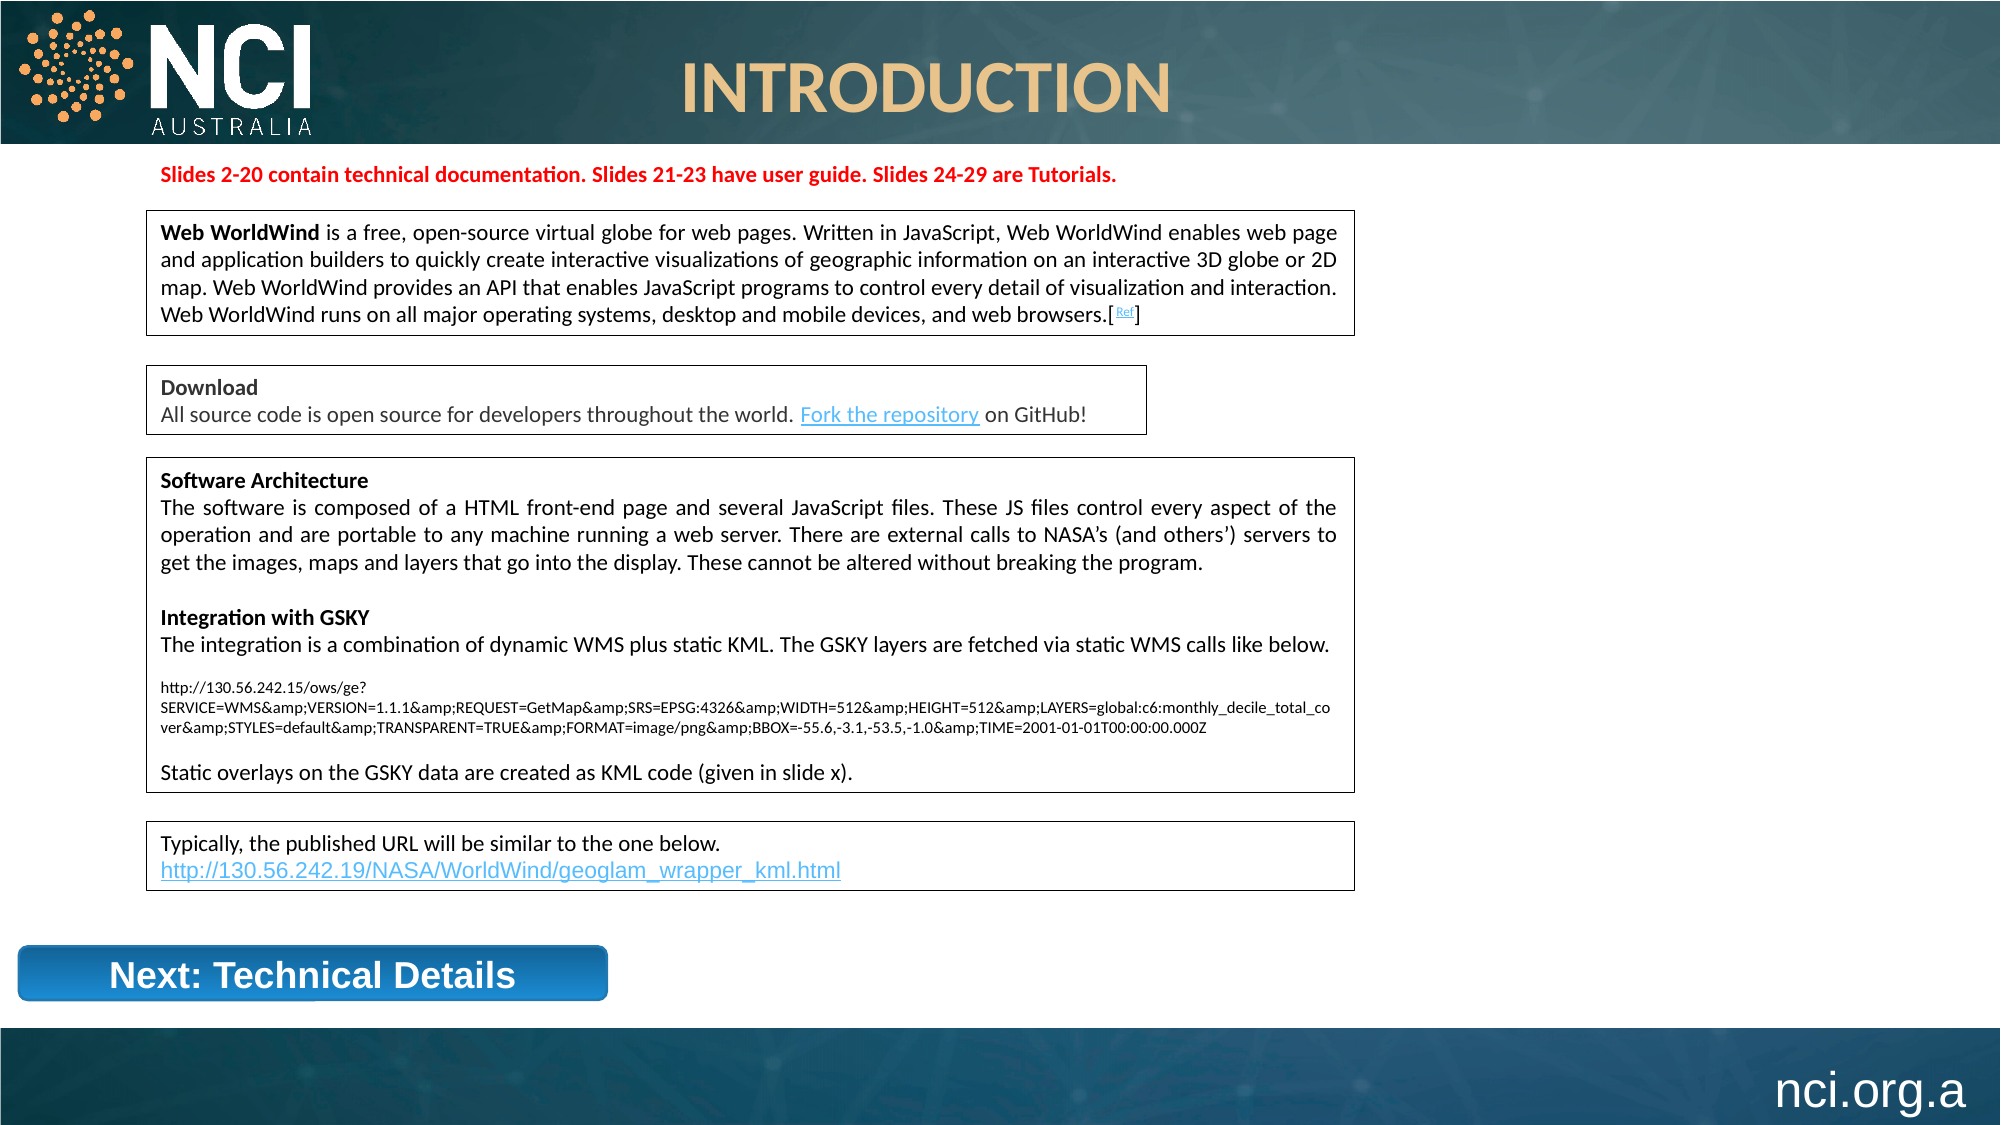

INTRODUCTION
Slides 2-20 contain technical documentation. Slides 21-23 have user guide. Slides 24-29 are Tutorials.
Web WorldWind is a free, open-source virtual globe for web pages. Written in JavaScript, Web WorldWind enables web page and application builders to quickly create interactive visualizations of geographic information on an interactive 3D globe or 2D map. Web WorldWind provides an API that enables JavaScript programs to control every detail of visualization and interaction. Web WorldWind runs on all major operating systems, desktop and mobile devices, and web browsers.[Ref]
Download
All source code is open source for developers throughout the world. Fork the repository on GitHub!
Software Architecture
The software is composed of a HTML front-end page and several JavaScript files. These JS files control every aspect of the operation and are portable to any machine running a web server. There are external calls to NASA’s (and others’) servers to get the images, maps and layers that go into the display. These cannot be altered without breaking the program.

Integration with GSKY
The integration is a combination of dynamic WMS plus static KML. The GSKY layers are fetched via static WMS calls like below.

http://130.56.242.15/ows/ge?SERVICE=WMS&amp;VERSION=1.1.1&amp;REQUEST=GetMap&amp;SRS=EPSG:4326&amp;WIDTH=512&amp;HEIGHT=512&amp;LAYERS=global:c6:monthly_decile_total_cover&amp;STYLES=default&amp;TRANSPARENT=TRUE&amp;FORMAT=image/png&amp;BBOX=-55.6,-3.1,-53.5,-1.0&amp;TIME=2001-01-01T00:00:00.000Z

Static overlays on the GSKY data are created as KML code (given in slide x).
Typically, the published URL will be similar to the one below.
http://130.56.242.19/NASA/WorldWind/geoglam_wrapper_kml.html
Next: Technical Details